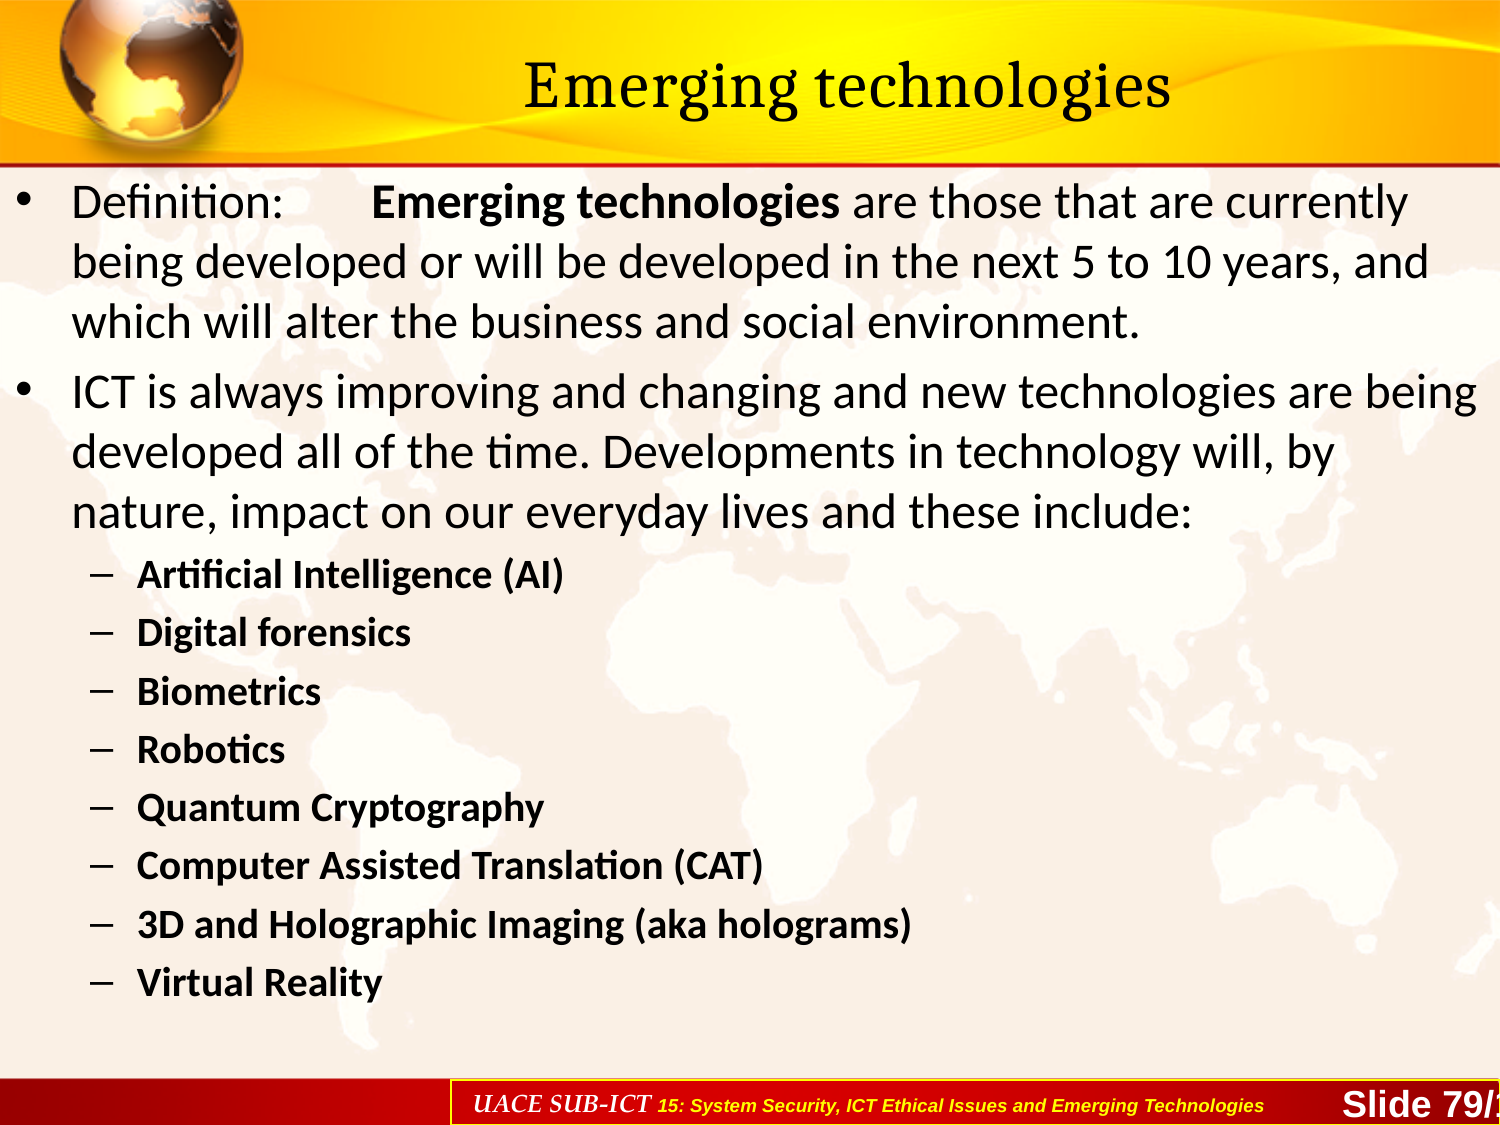

# Emerging technologies
Definition:	Emerging technologies are those that are currently being developed or will be developed in the next 5 to 10 years, and which will alter the business and social environment.
ICT is always improving and changing and new technologies are being developed all of the time. Developments in technology will, by nature, impact on our everyday lives and these include:
Artificial Intelligence (AI)
Digital forensics
Biometrics
Robotics
Quantum Cryptography
Computer Assisted Translation (CAT)
3D and Holographic Imaging (aka holograms)
Virtual Reality